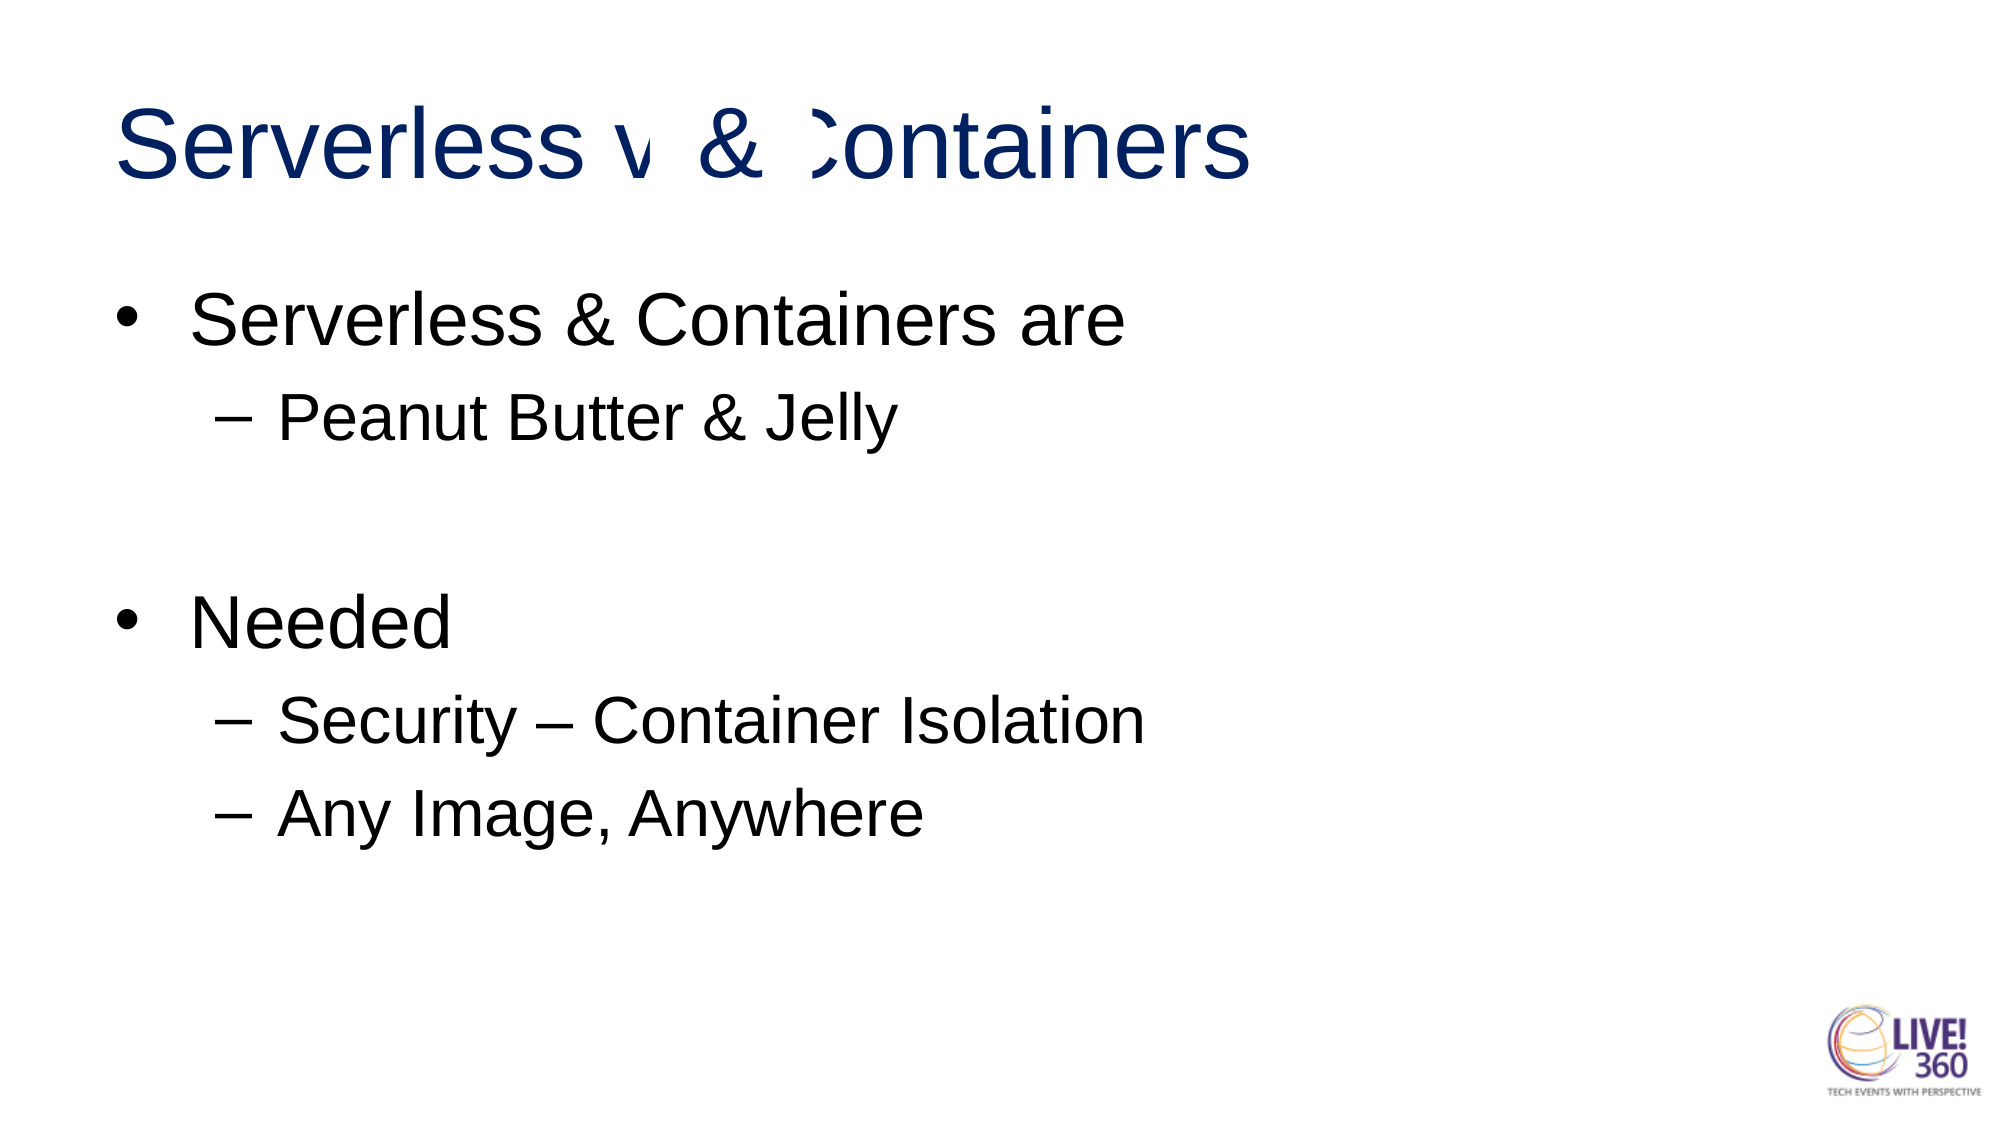

# Serverless vs. Containers
&
Serverless & Containers are
Peanut Butter & Jelly

Needed
Security – Container Isolation
Any Image, Anywhere